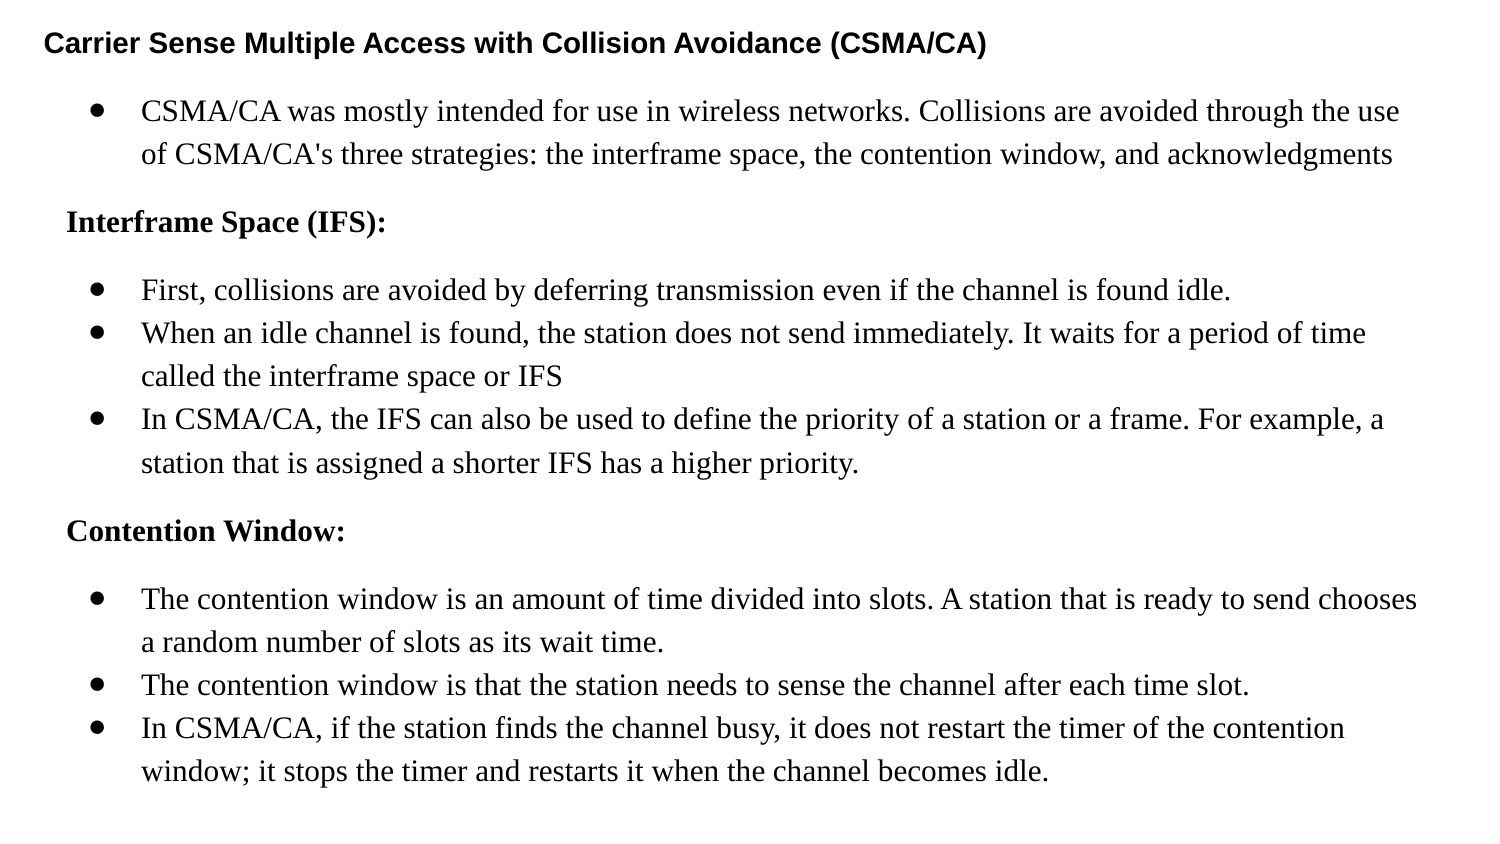

# Carrier Sense Multiple Access with Collision Avoidance (CSMA/CA)
CSMA/CA was mostly intended for use in wireless networks. Collisions are avoided through the use of CSMA/CA's three strategies: the interframe space, the contention window, and acknowledgments
Interframe Space (IFS):
First, collisions are avoided by deferring transmission even if the channel is found idle.
When an idle channel is found, the station does not send immediately. It waits for a period of time called the interframe space or IFS
In CSMA/CA, the IFS can also be used to define the priority of a station or a frame. For example, a station that is assigned a shorter IFS has a higher priority.
Contention Window:
The contention window is an amount of time divided into slots. A station that is ready to send chooses a random number of slots as its wait time.
The contention window is that the station needs to sense the channel after each time slot.
In CSMA/CA, if the station finds the channel busy, it does not restart the timer of the contention window; it stops the timer and restarts it when the channel becomes idle.